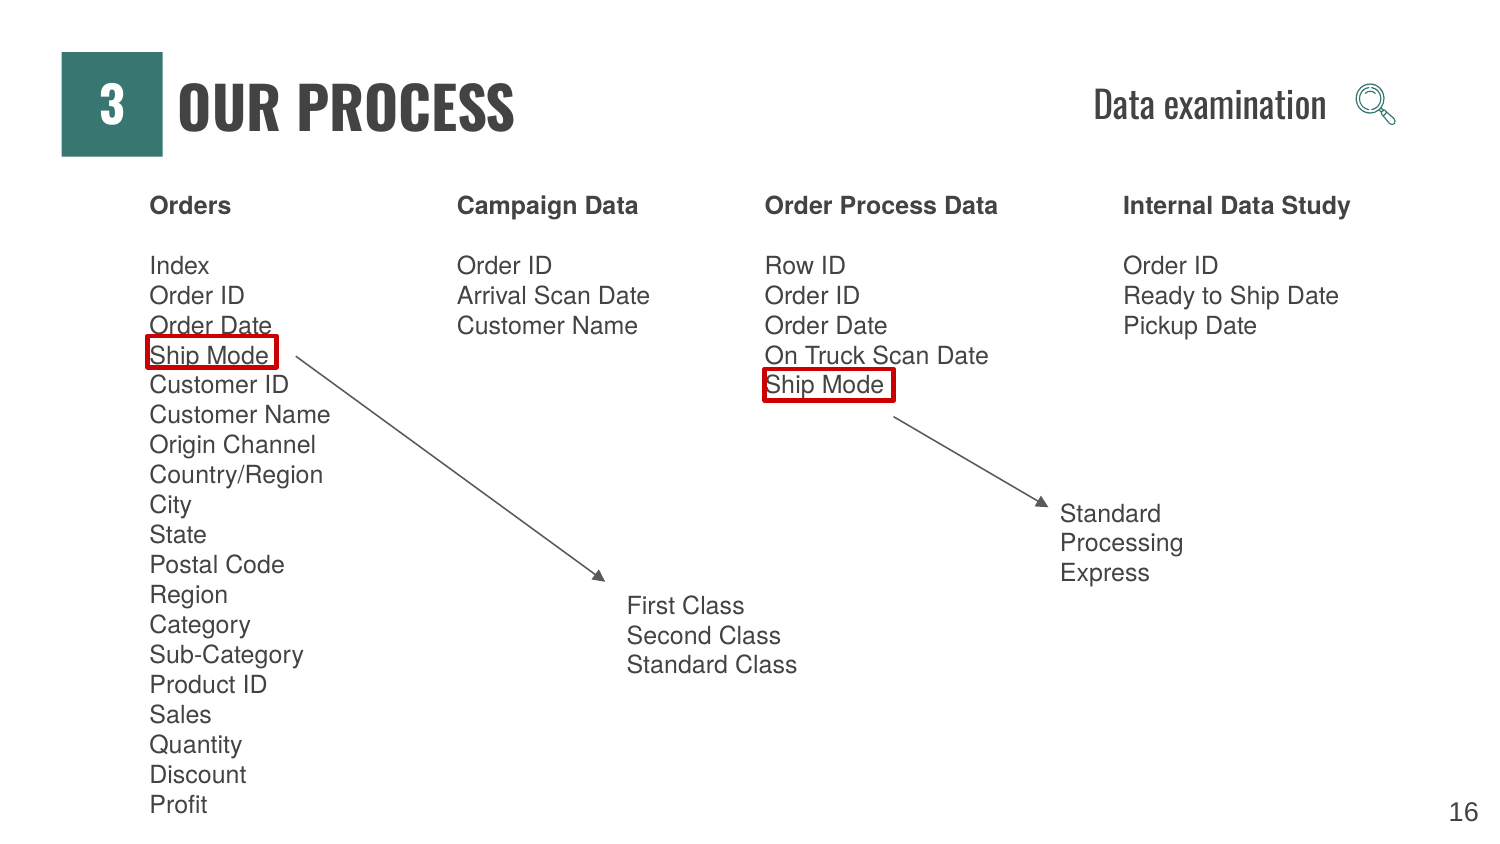

3
OUR PROCESS
Data examination

Orders
Index
Order ID
Order Date
Ship Mode
Customer ID
Customer Name
Origin Channel
Country/Region
City
State
Postal Code
Region
Category
Sub-Category
Product ID
Sales
Quantity
Discount
Profit
Campaign Data
Order ID
Arrival Scan Date
Customer Name
Order Process Data
Row ID
Order ID
Order Date
On Truck Scan Date
Ship Mode
Internal Data Study
Order ID
Ready to Ship Date
Pickup Date

Standard Processing
Express
First Class
Second Class
Standard Class
16